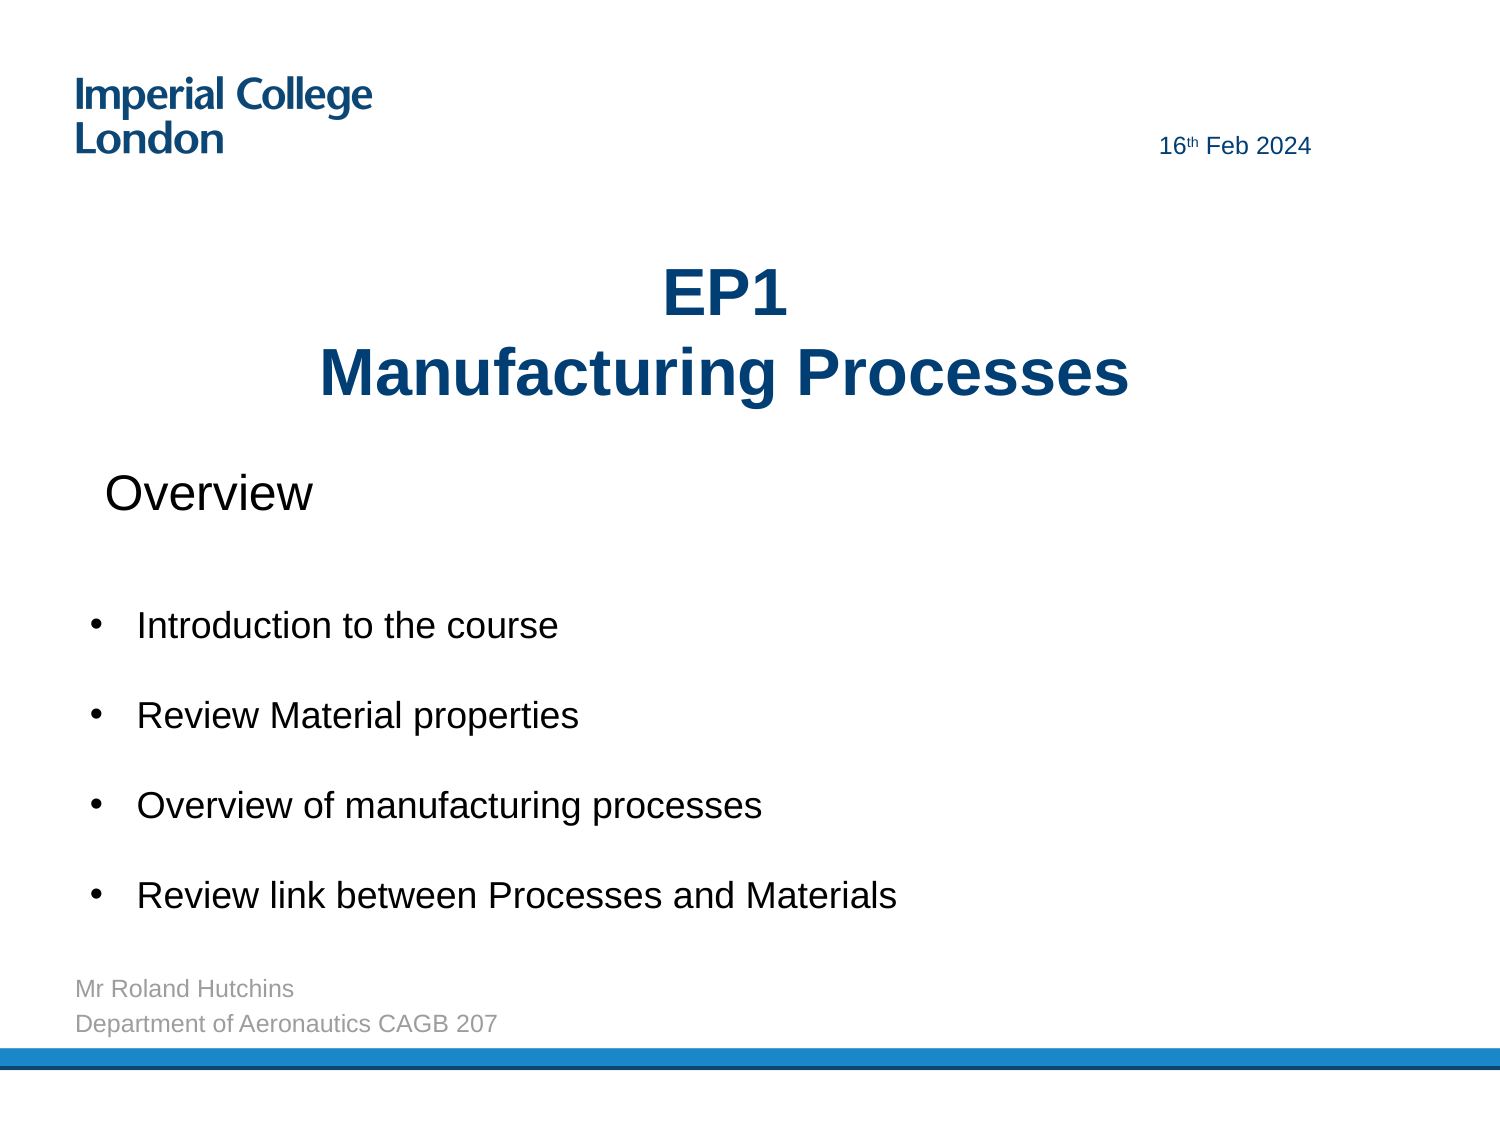

16th Feb 2024

# EP1 Manufacturing Processes
Overview
Introduction to the course
Review Material properties
Overview of manufacturing processes
Review link between Processes and Materials
Mr Roland Hutchins
Department of Aeronautics CAGB 207